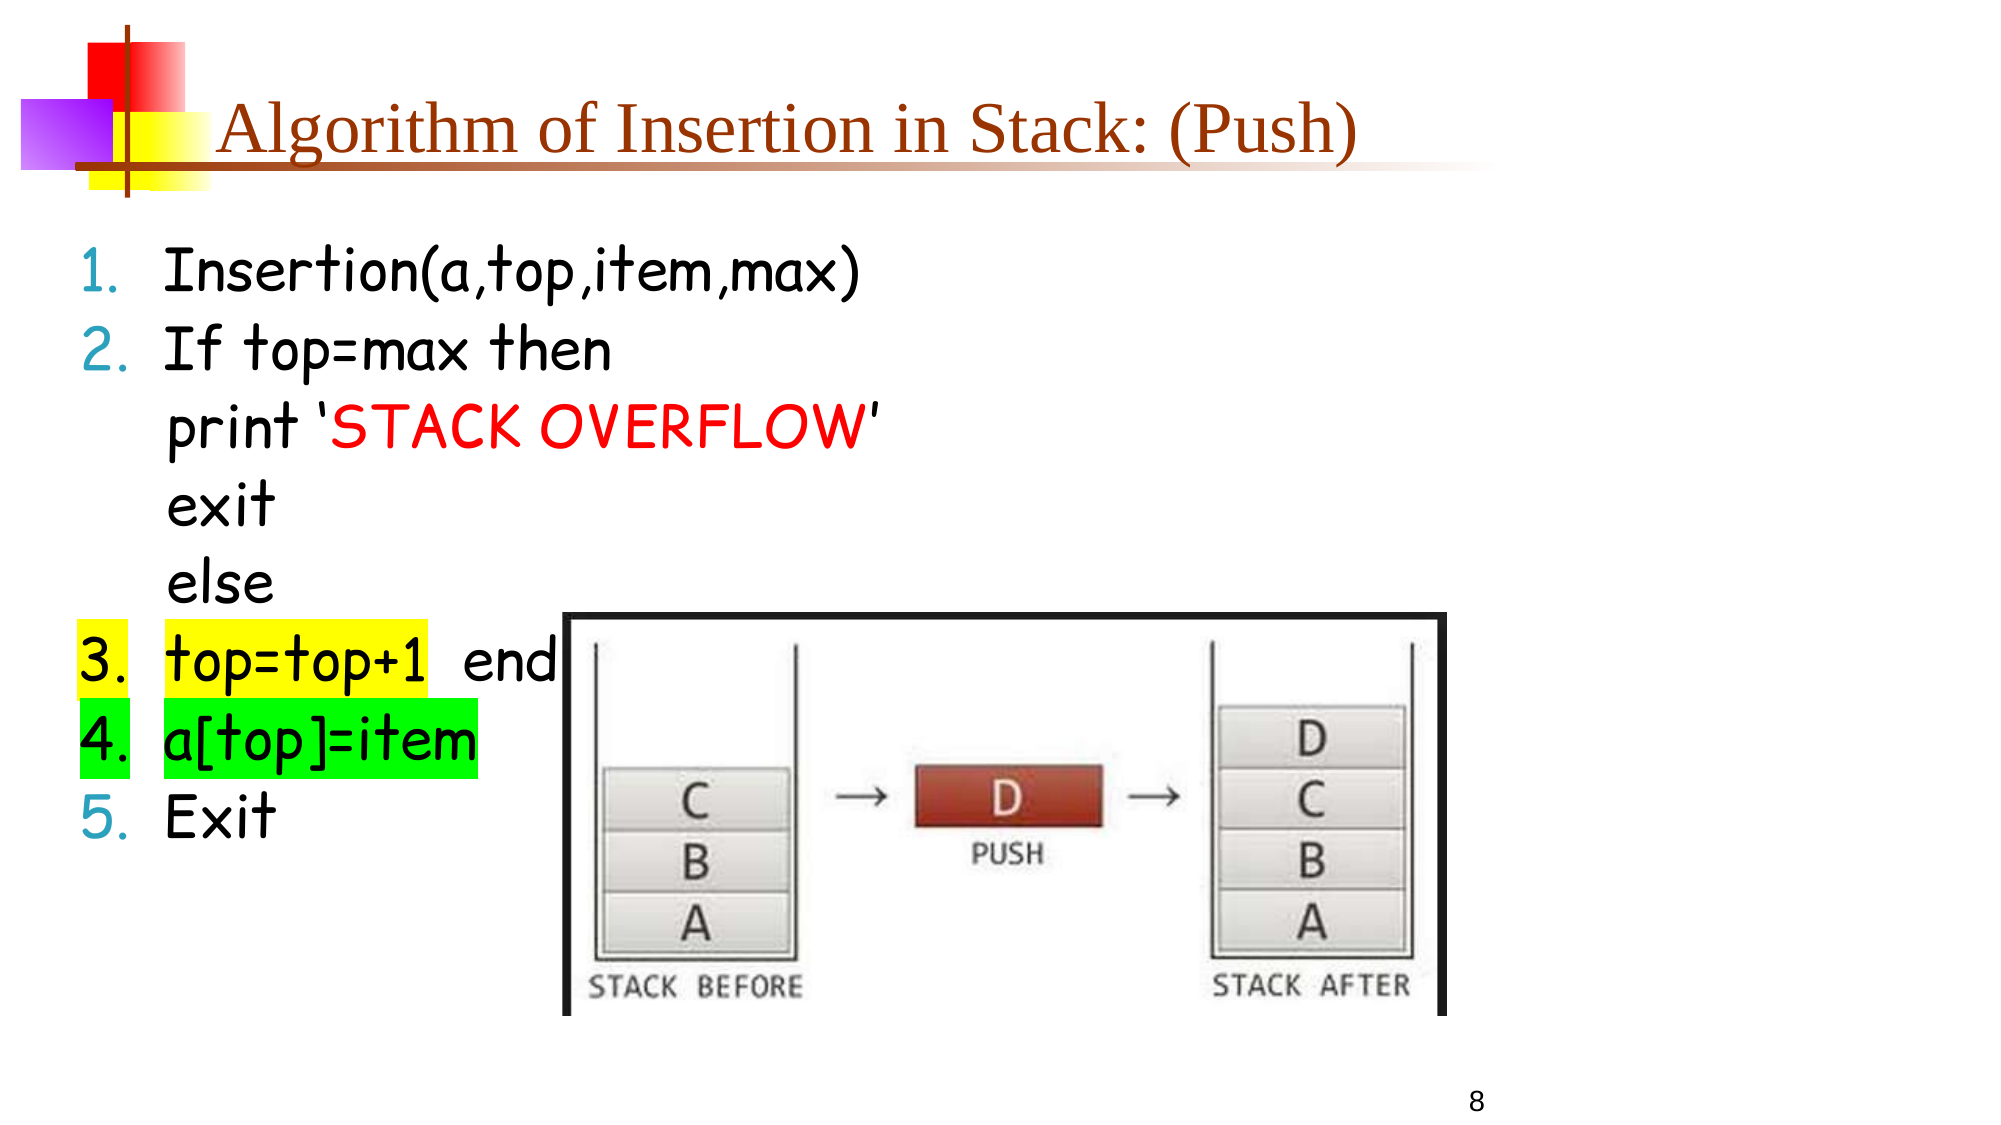

# Algorithm of Insertion in Stack: (Push)
Insertion(a,top,item,max)
If top=max then
print ‘STACK OVERFLOW’
exit
else
top=top+1  end if
a[top]=item
Exit

8